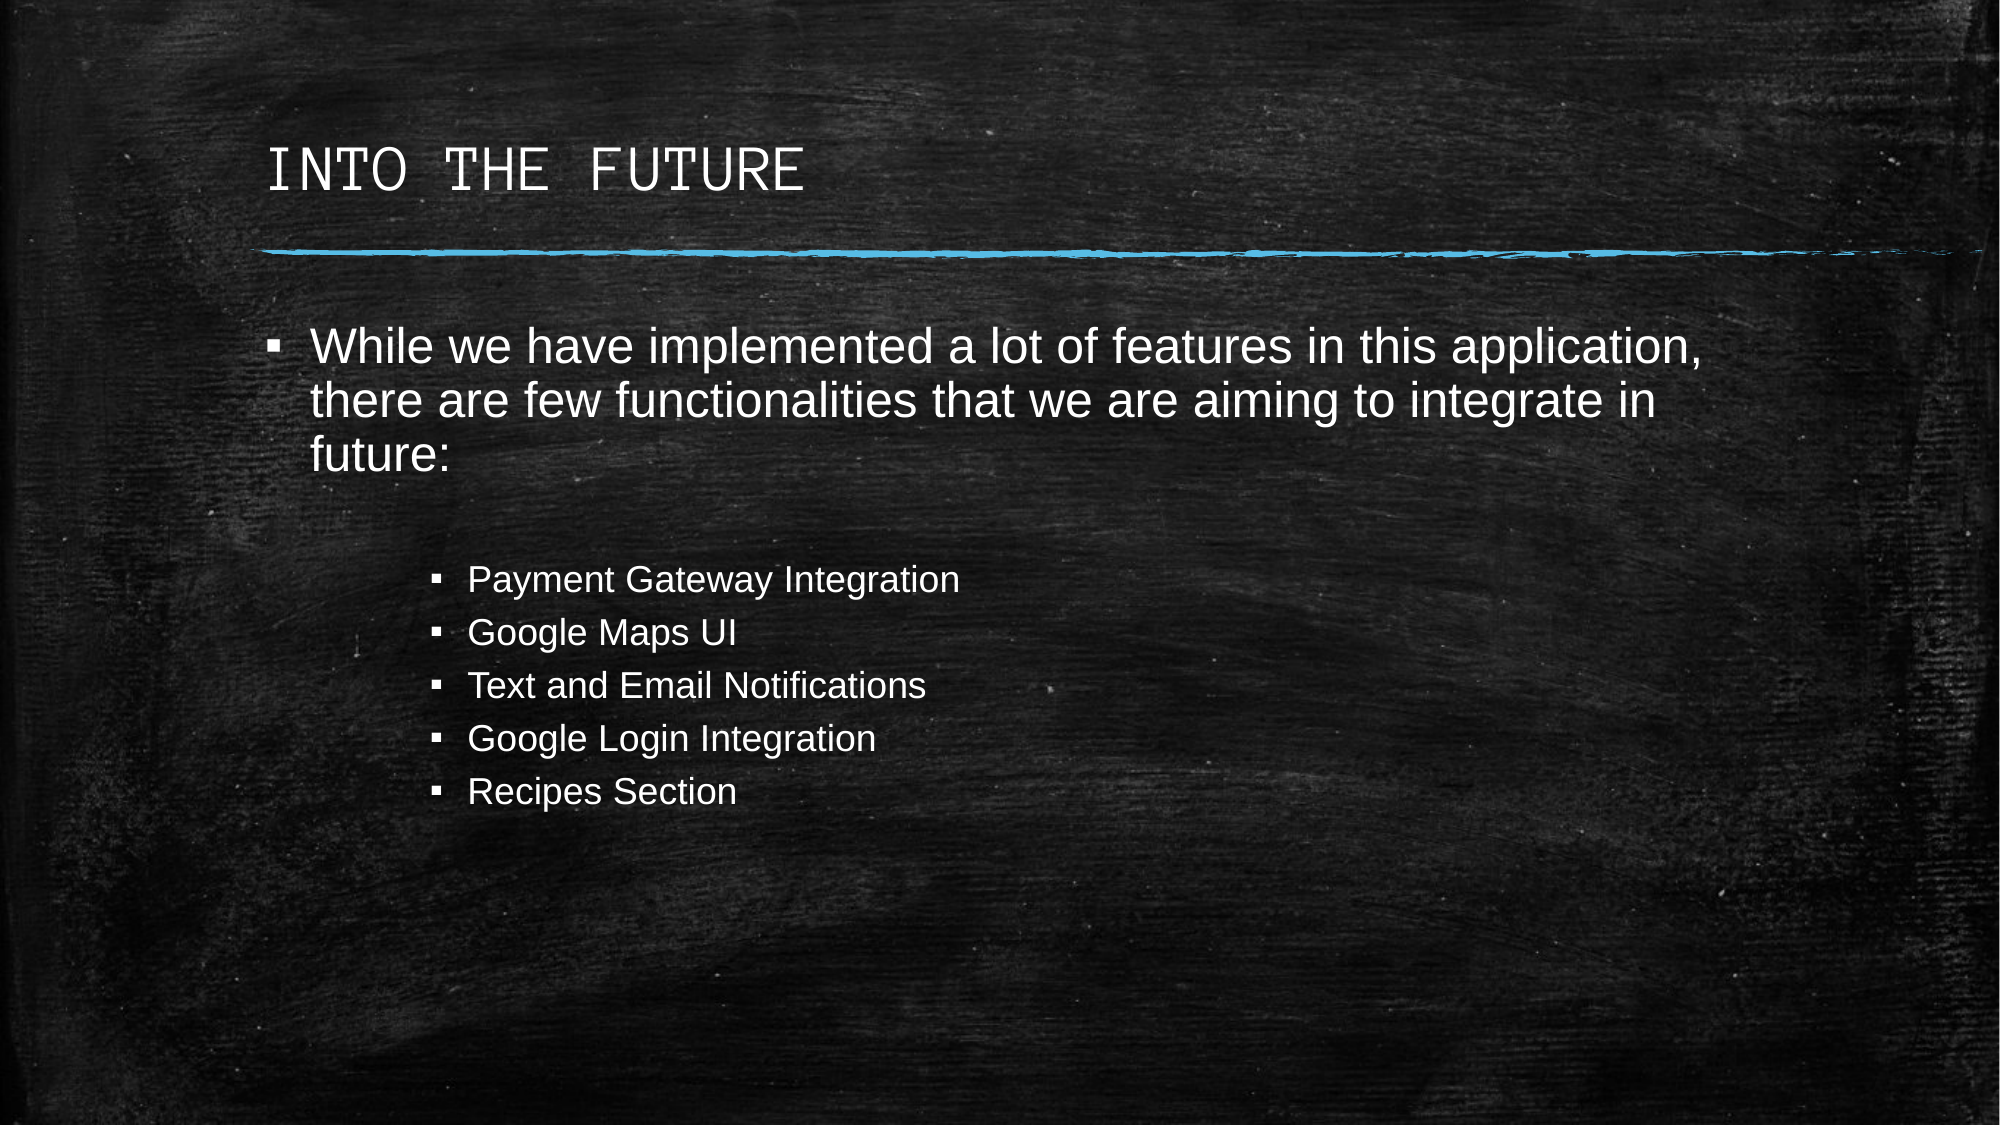

# INTO THE FUTURE
While we have implemented a lot of features in this application, there are few functionalities that we are aiming to integrate in future:

Payment Gateway Integration
Google Maps UI
Text and Email Notifications
Google Login Integration
Recipes Section